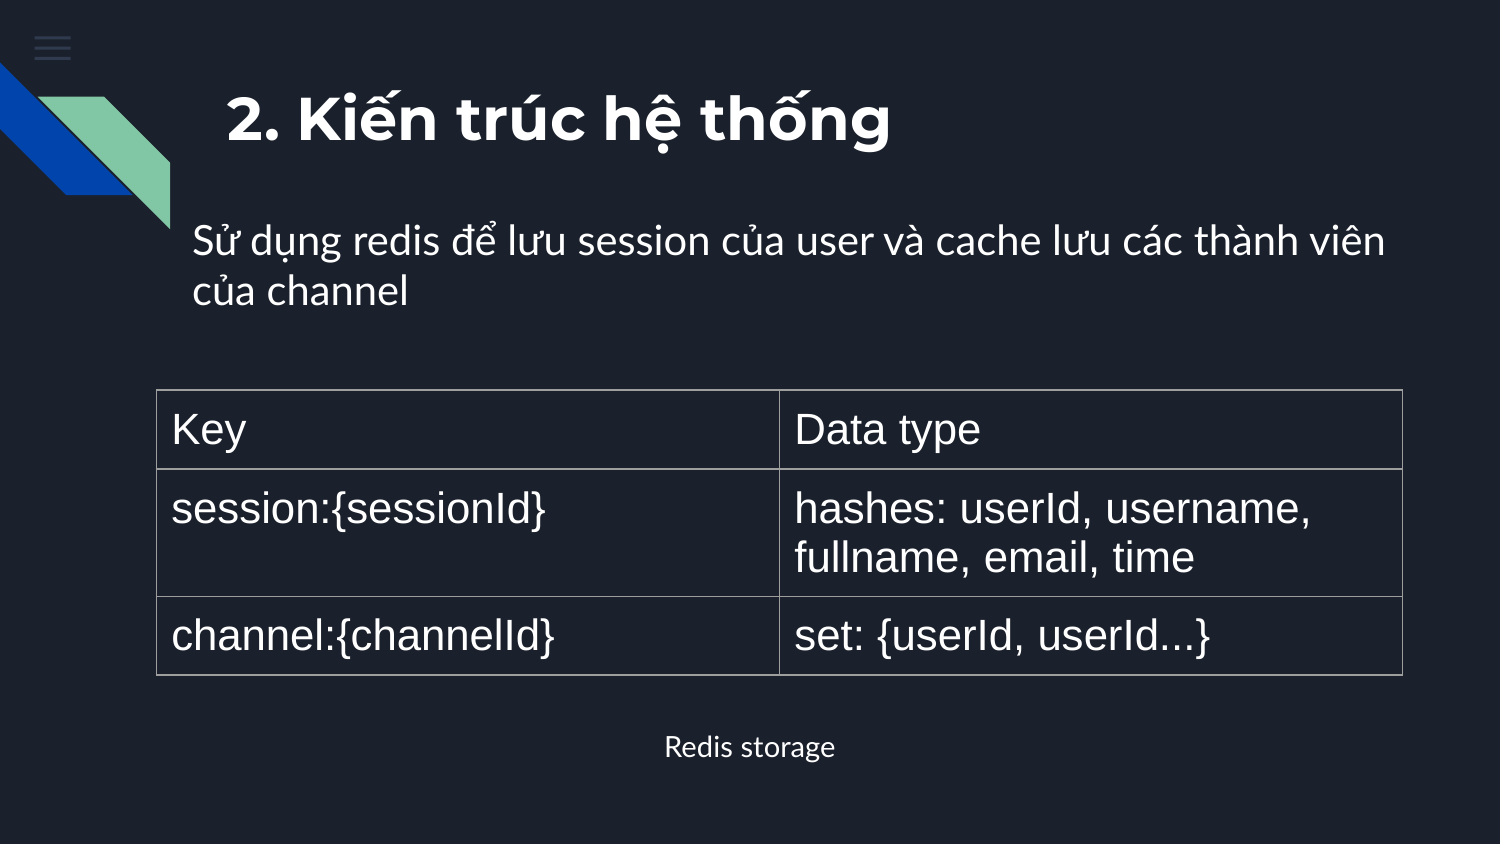

# 2. Kiến trúc hệ thống
Sử dụng redis để lưu session của user và cache lưu các thành viên của channel
| Key | Data type |
| --- | --- |
| session:{sessionId} | hashes: userId, username, fullname, email, time |
| channel:{channelId} | set: {userId, userId...} |
Redis storage